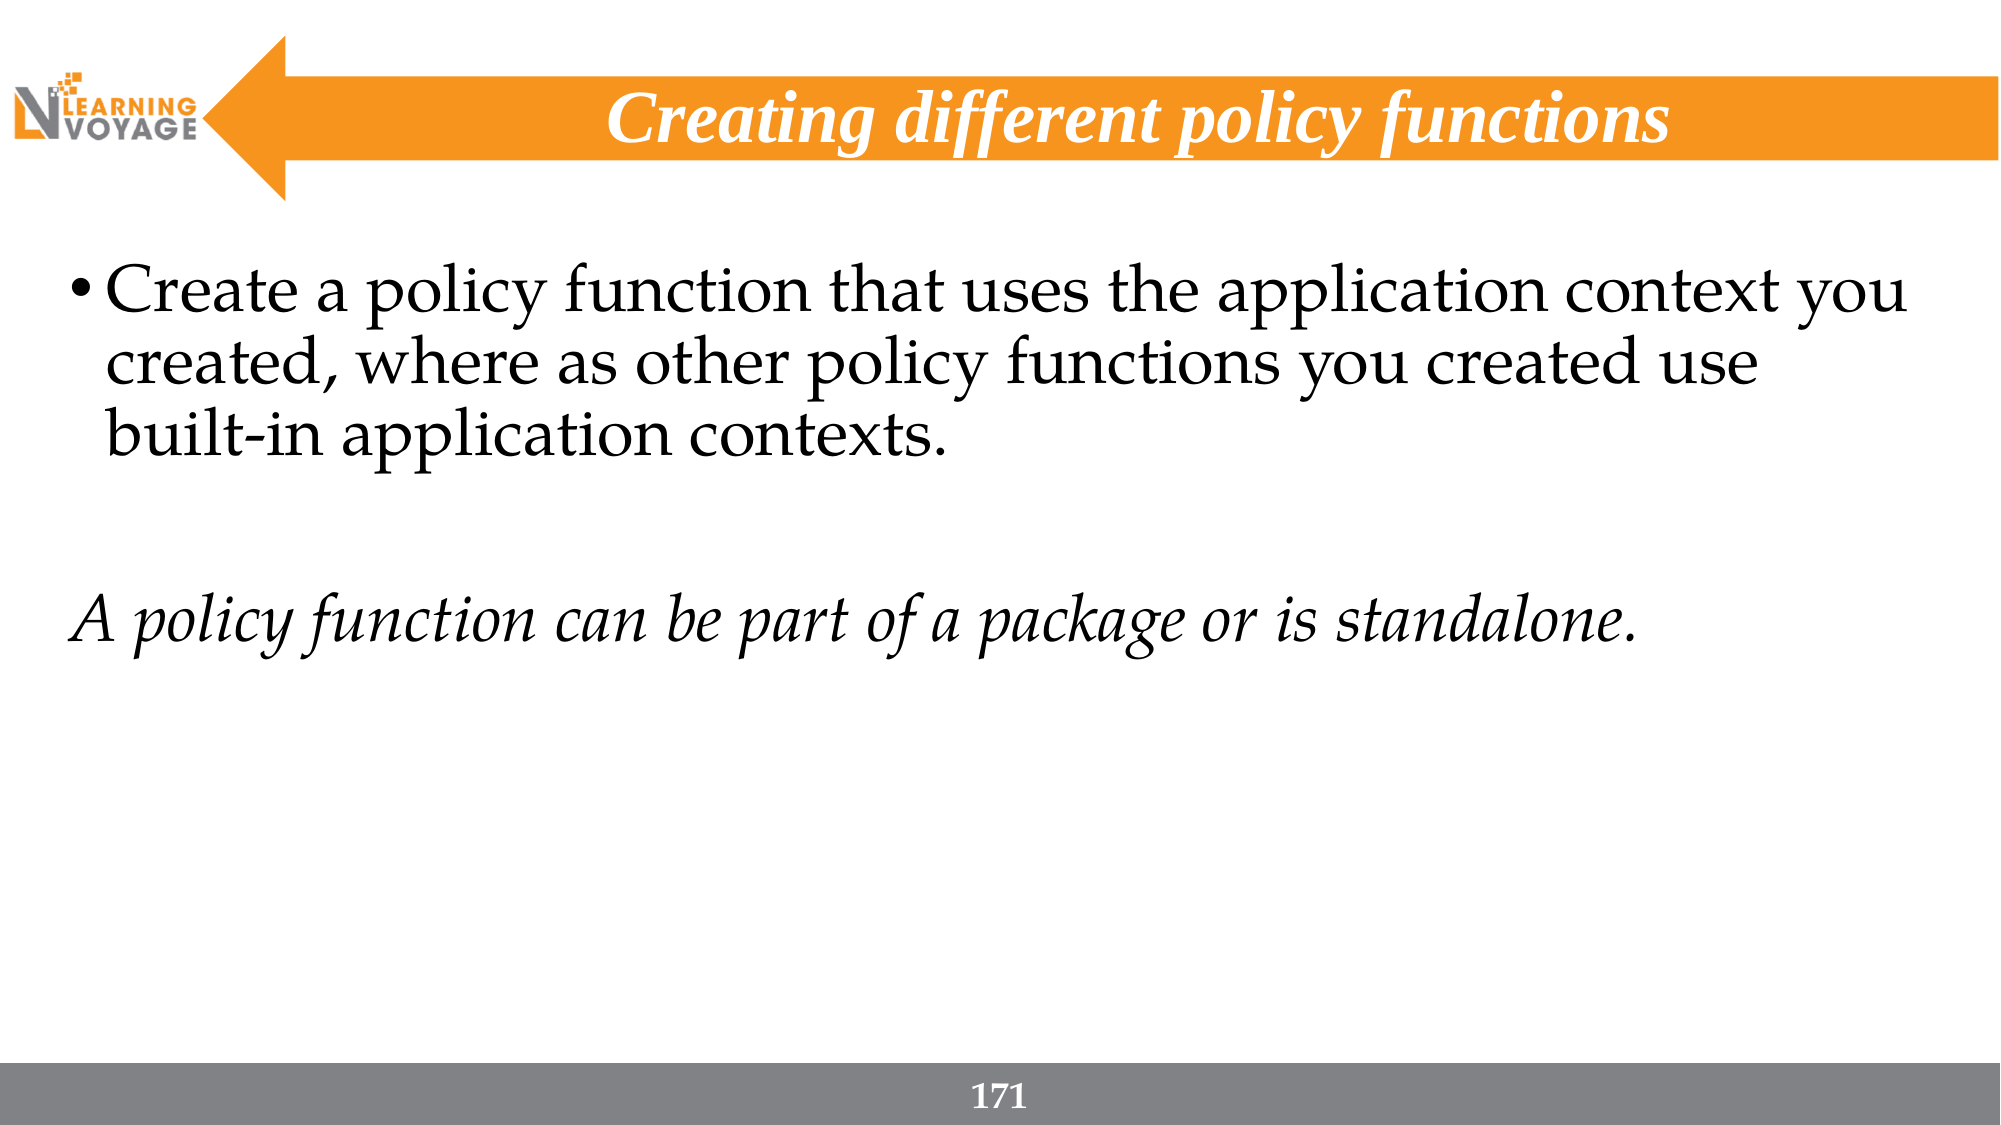

# Creating different policy functions
Create a policy function that uses the application context you created, where as other policy functions you created use built-in application contexts.

A policy function can be part of a package or is standalone.

171